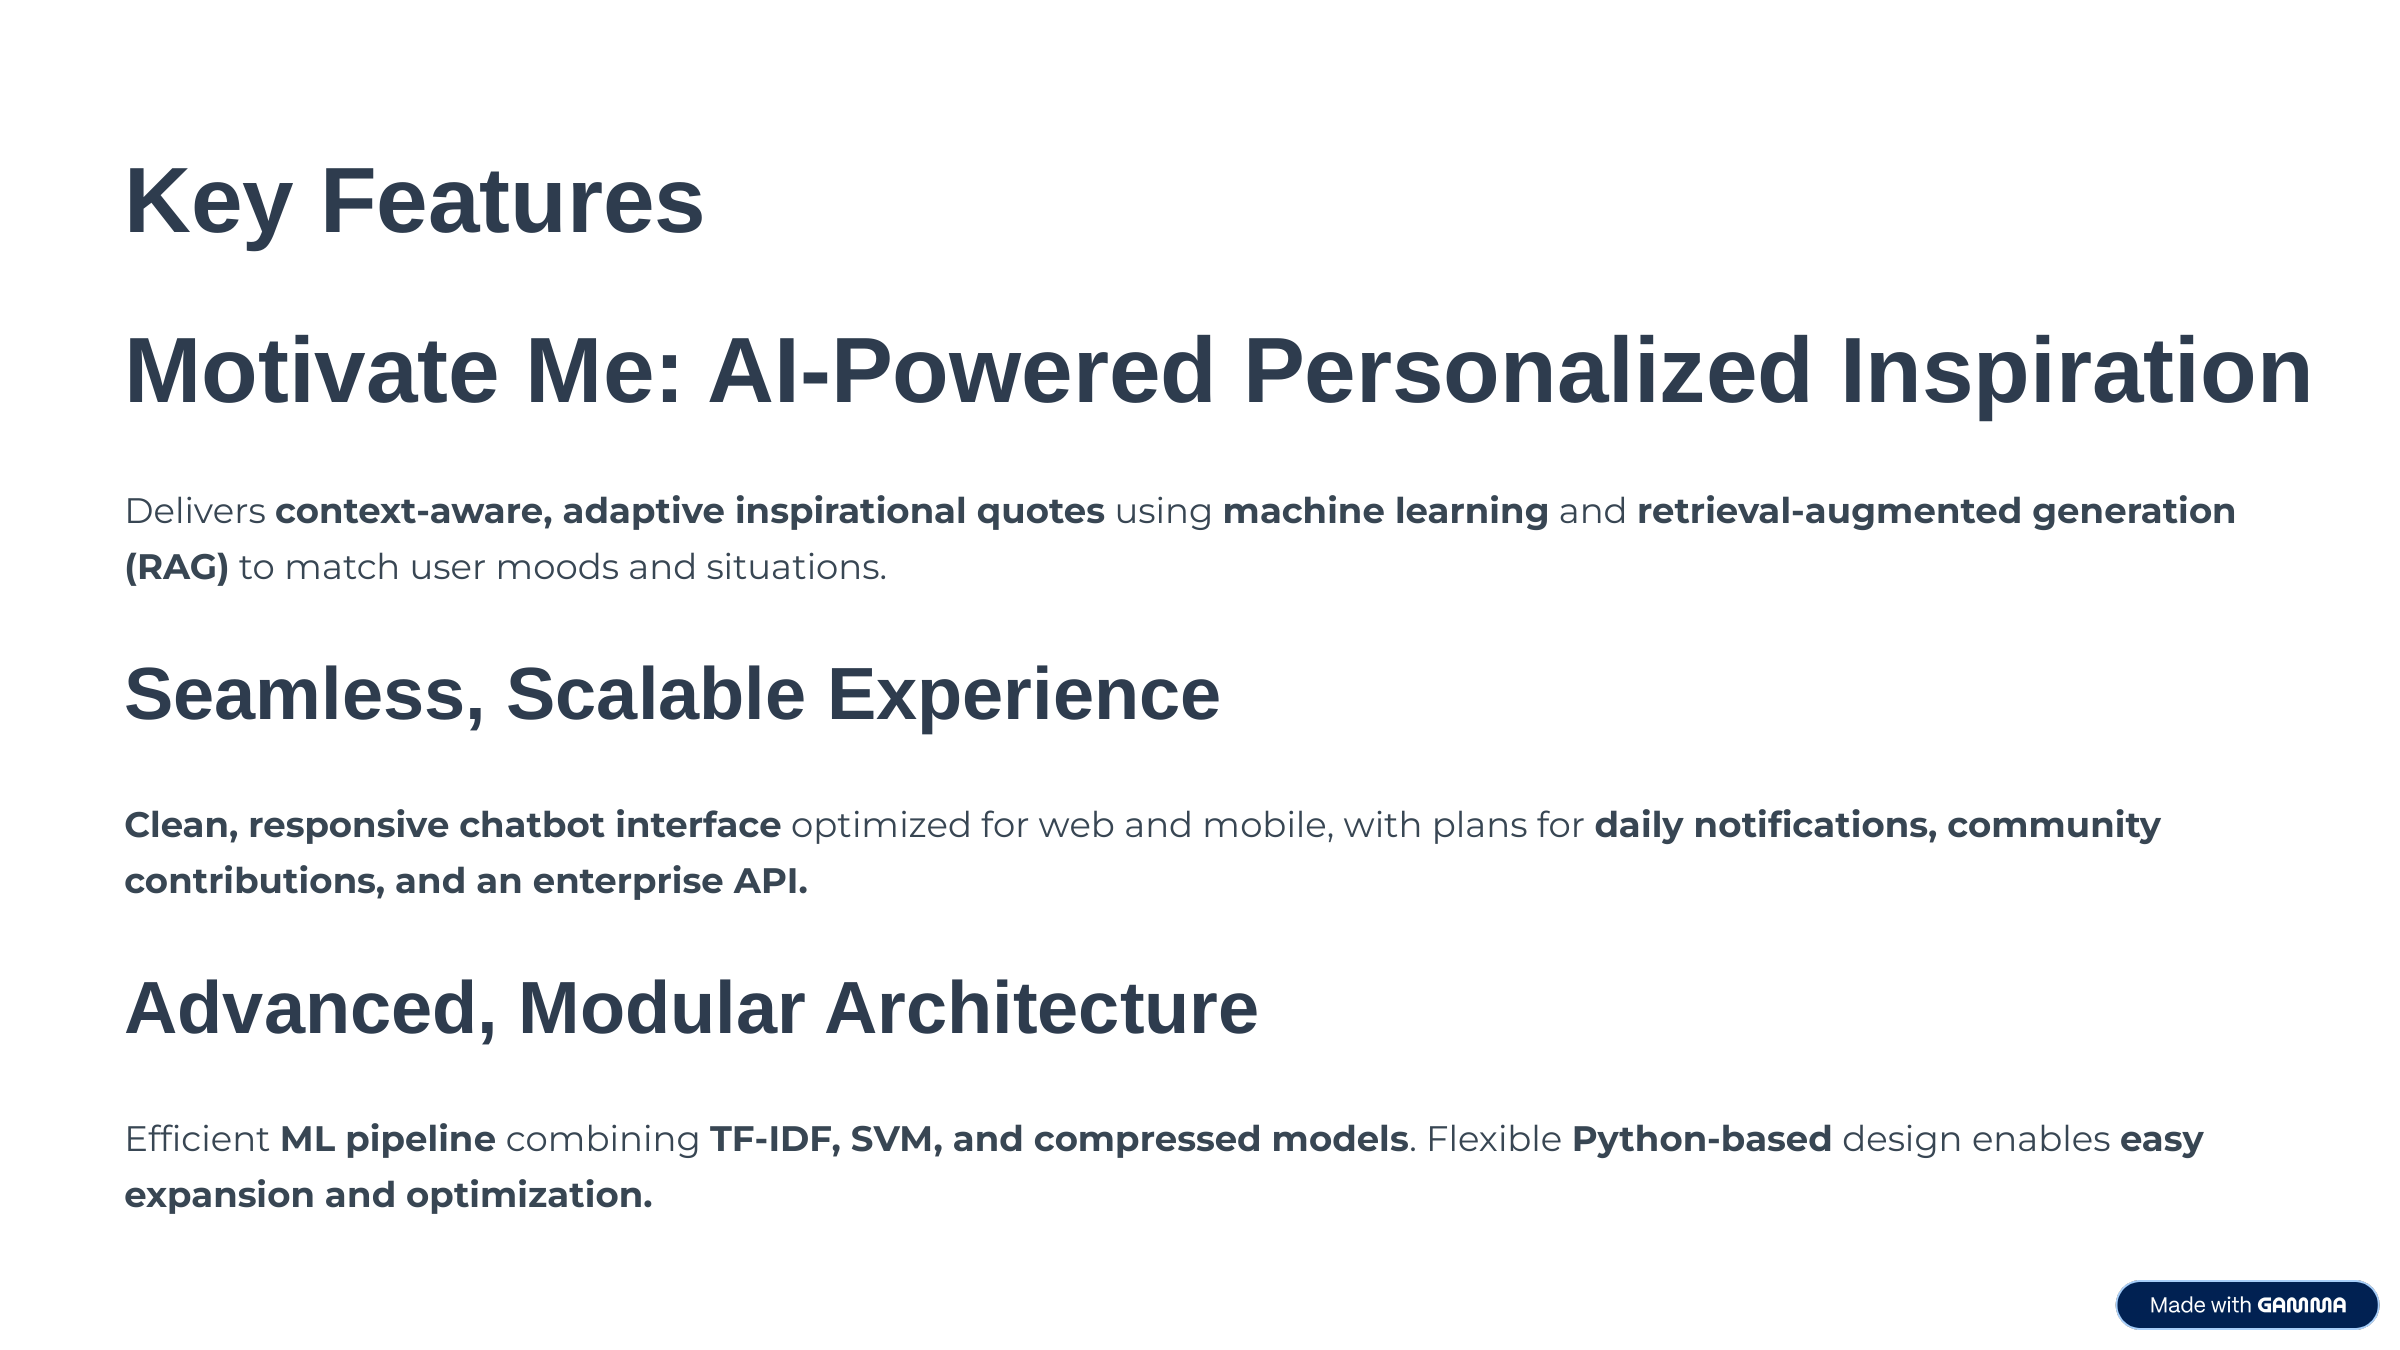

Key Features
Motivate Me: AI-Powered Personalized Inspiration
Delivers context-aware, adaptive inspirational quotes using machine learning and retrieval-augmented generation (RAG) to match user moods and situations.
Seamless, Scalable Experience
Clean, responsive chatbot interface optimized for web and mobile, with plans for daily notifications, community contributions, and an enterprise API.
Advanced, Modular Architecture
Efficient ML pipeline combining TF-IDF, SVM, and compressed models. Flexible Python-based design enables easy expansion and optimization.